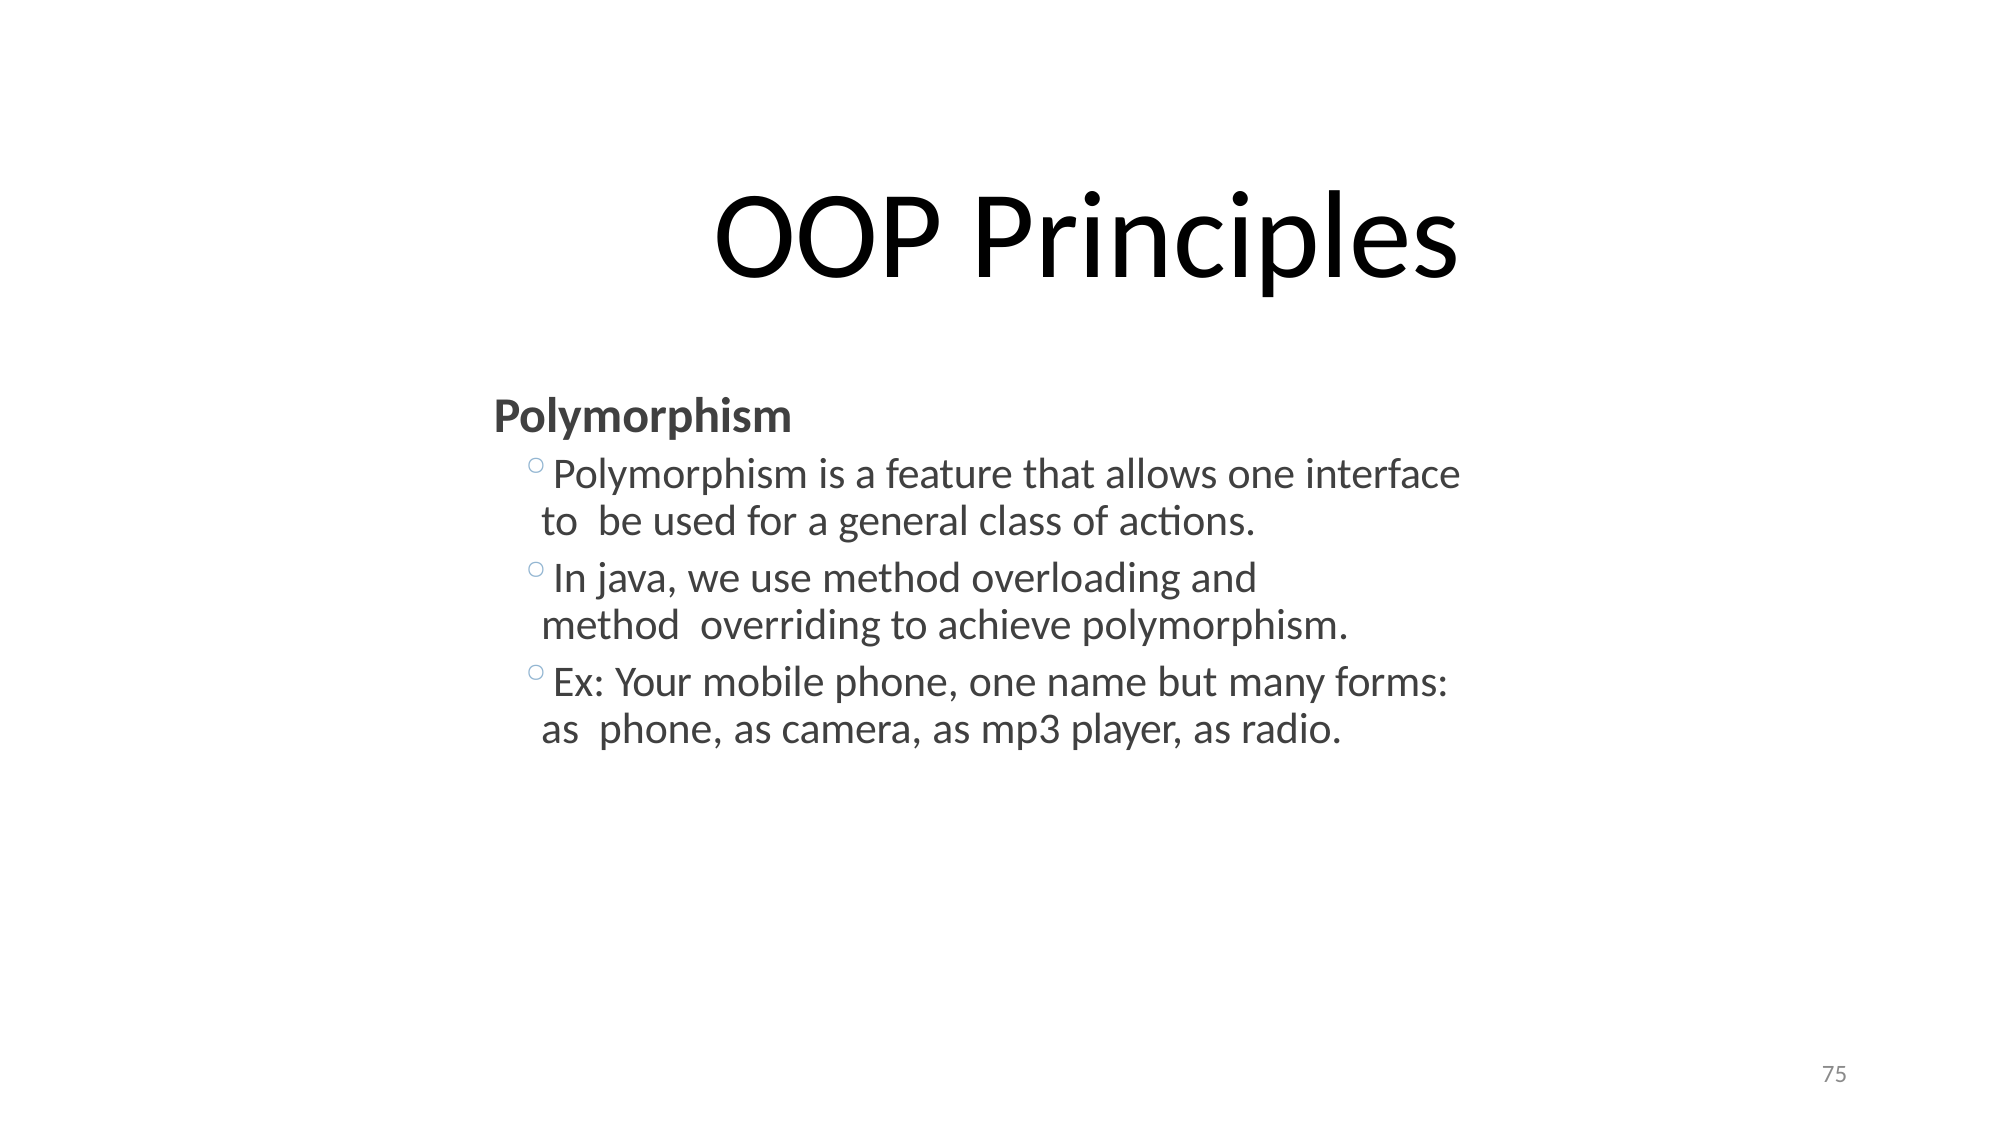

# OOP Principles
Polymorphism
Polymorphism is a feature that allows one interface to  be used for a general class of actions.
In java, we use method overloading and method  overriding to achieve polymorphism.
Ex: Your mobile phone, one name but many forms: as  phone, as camera, as mp3 player, as radio.

75